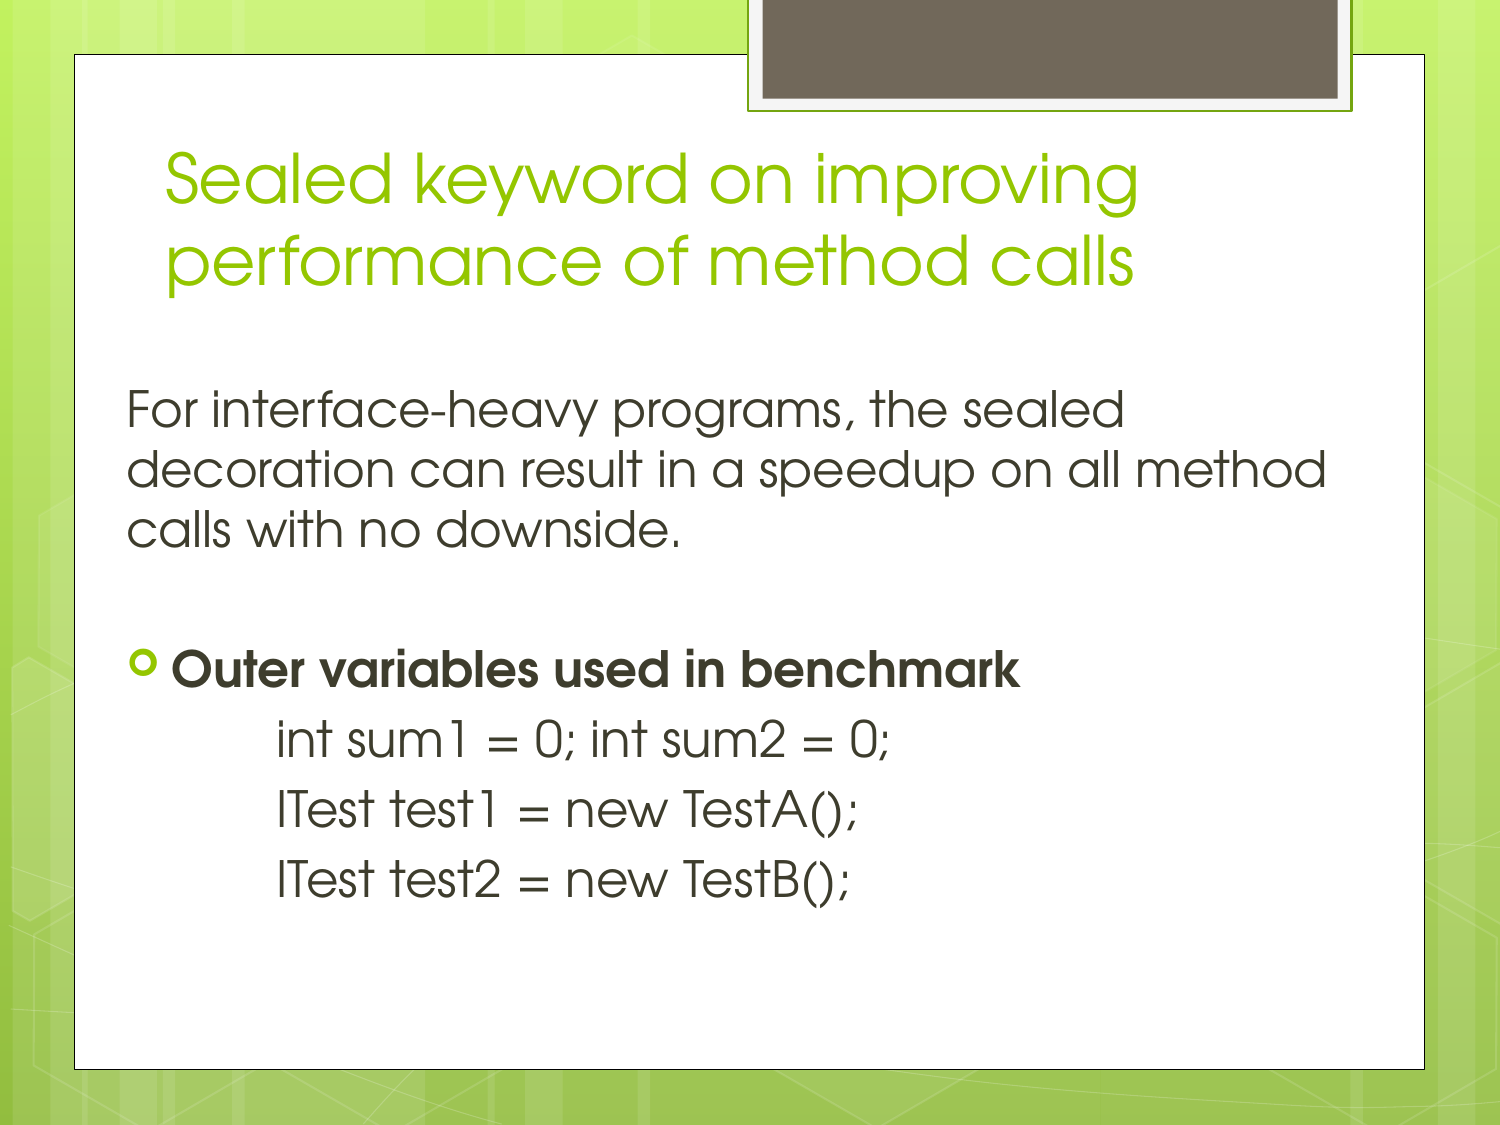

# Sealed keyword on improving performance of method calls

For interface-heavy programs, the sealed decoration can result in a speedup on all method calls with no downside.

Outer variables used in benchmark
	int sum1 = 0; int sum2 = 0;
	ITest test1 = new TestA();
	ITest test2 = new TestB();